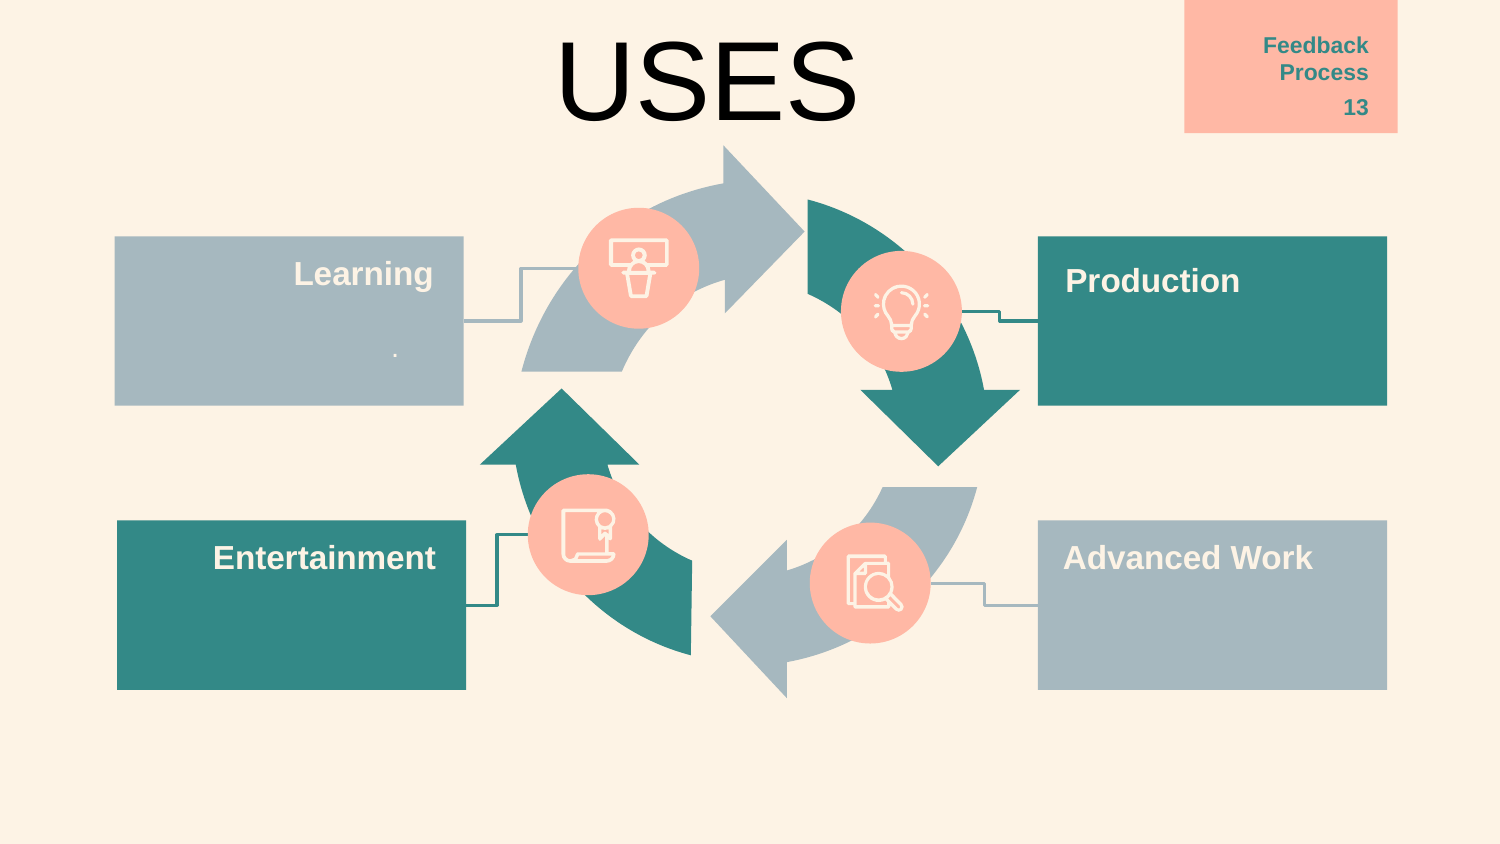

USES
# Feedback
Process
13

Learning
.

Production

Advanced Work

Entertainment